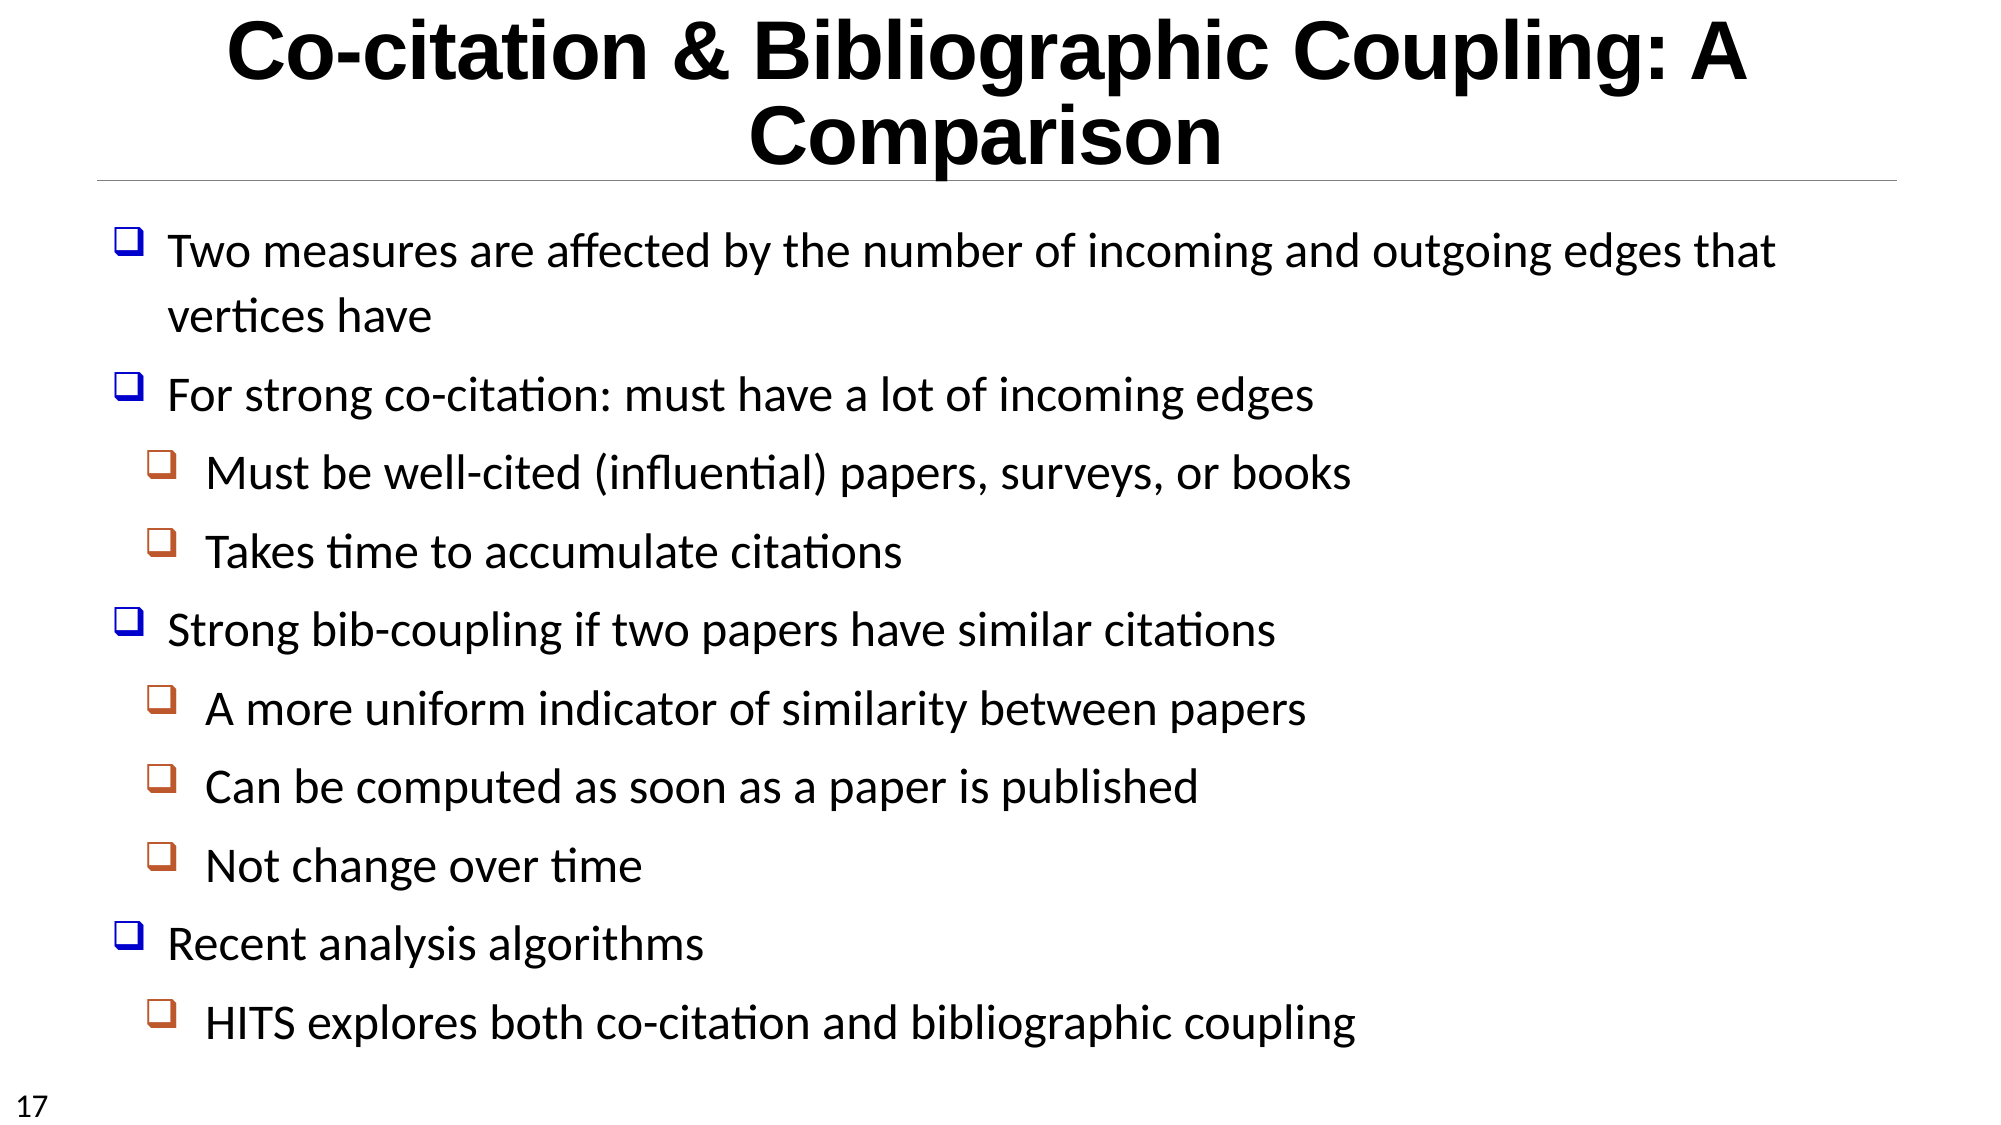

# Co-citation & Bibliographic Coupling: A Comparison
Two measures are affected by the number of incoming and outgoing edges that vertices have
For strong co-citation: must have a lot of incoming edges
Must be well-cited (influential) papers, surveys, or books
Takes time to accumulate citations
Strong bib-coupling if two papers have similar citations
A more uniform indicator of similarity between papers
Can be computed as soon as a paper is published
Not change over time
Recent analysis algorithms
HITS explores both co-citation and bibliographic coupling